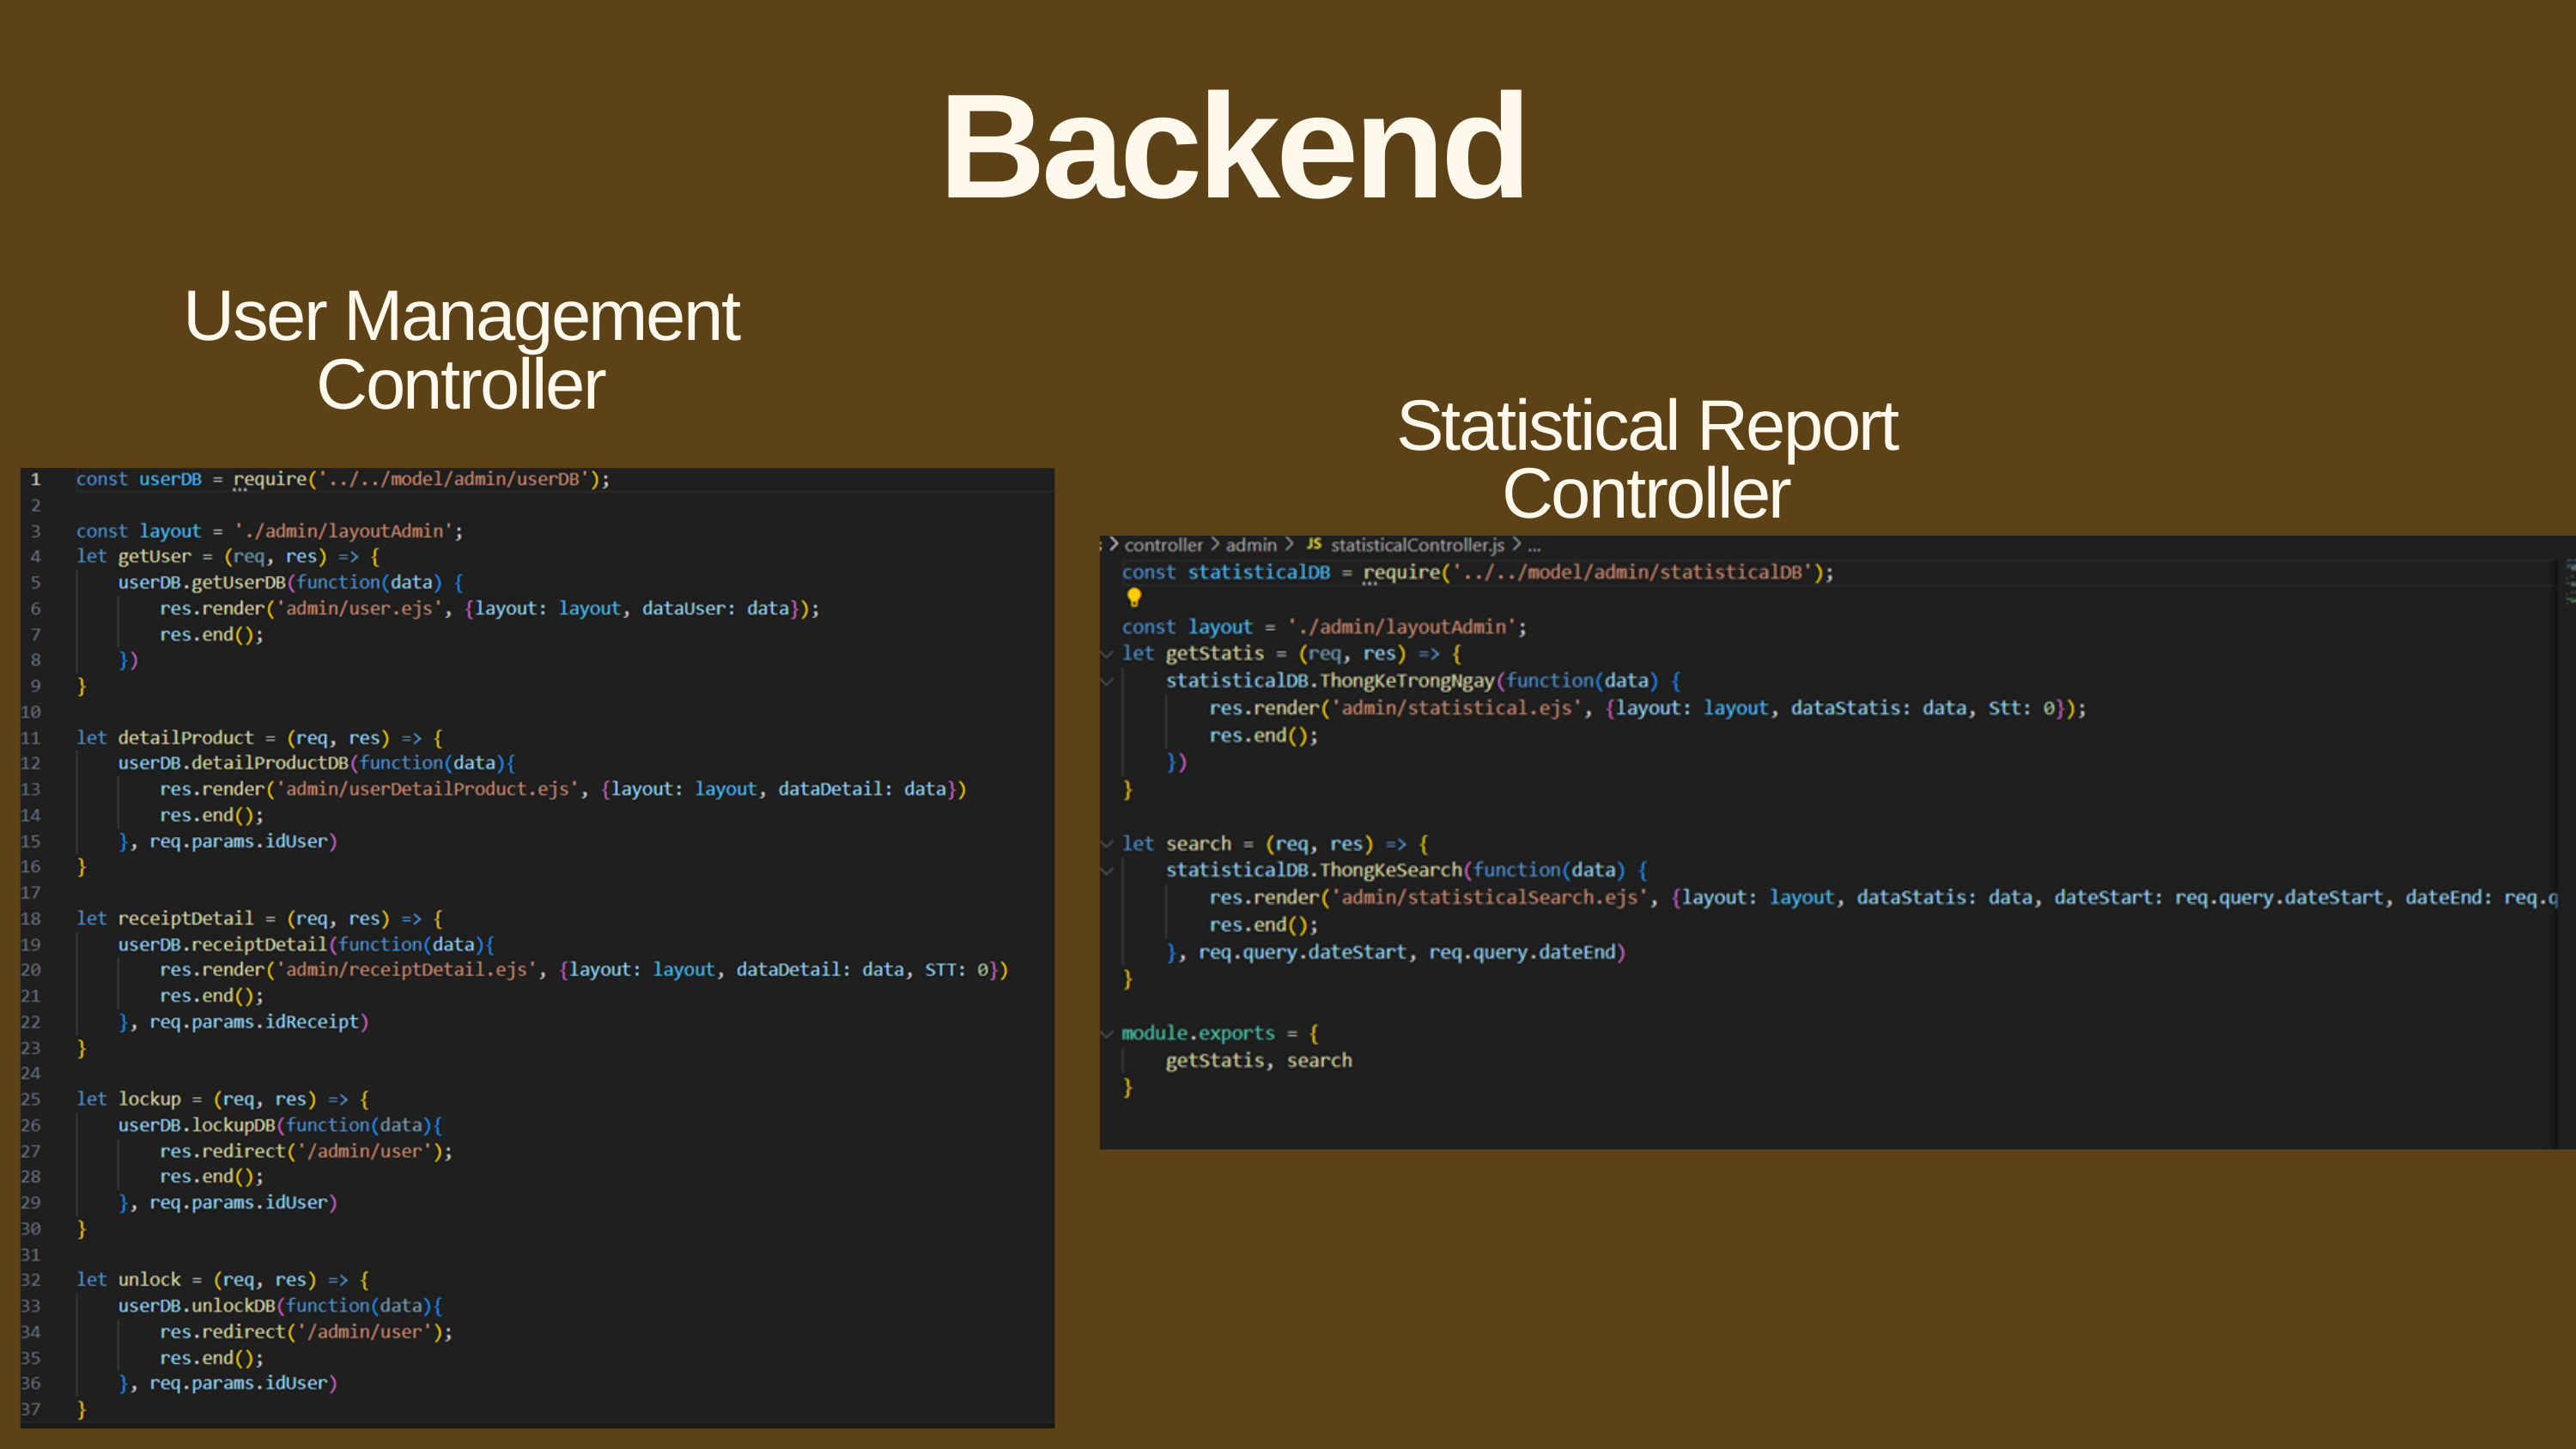

Backend
User Management Controller
Statistical Report Controller